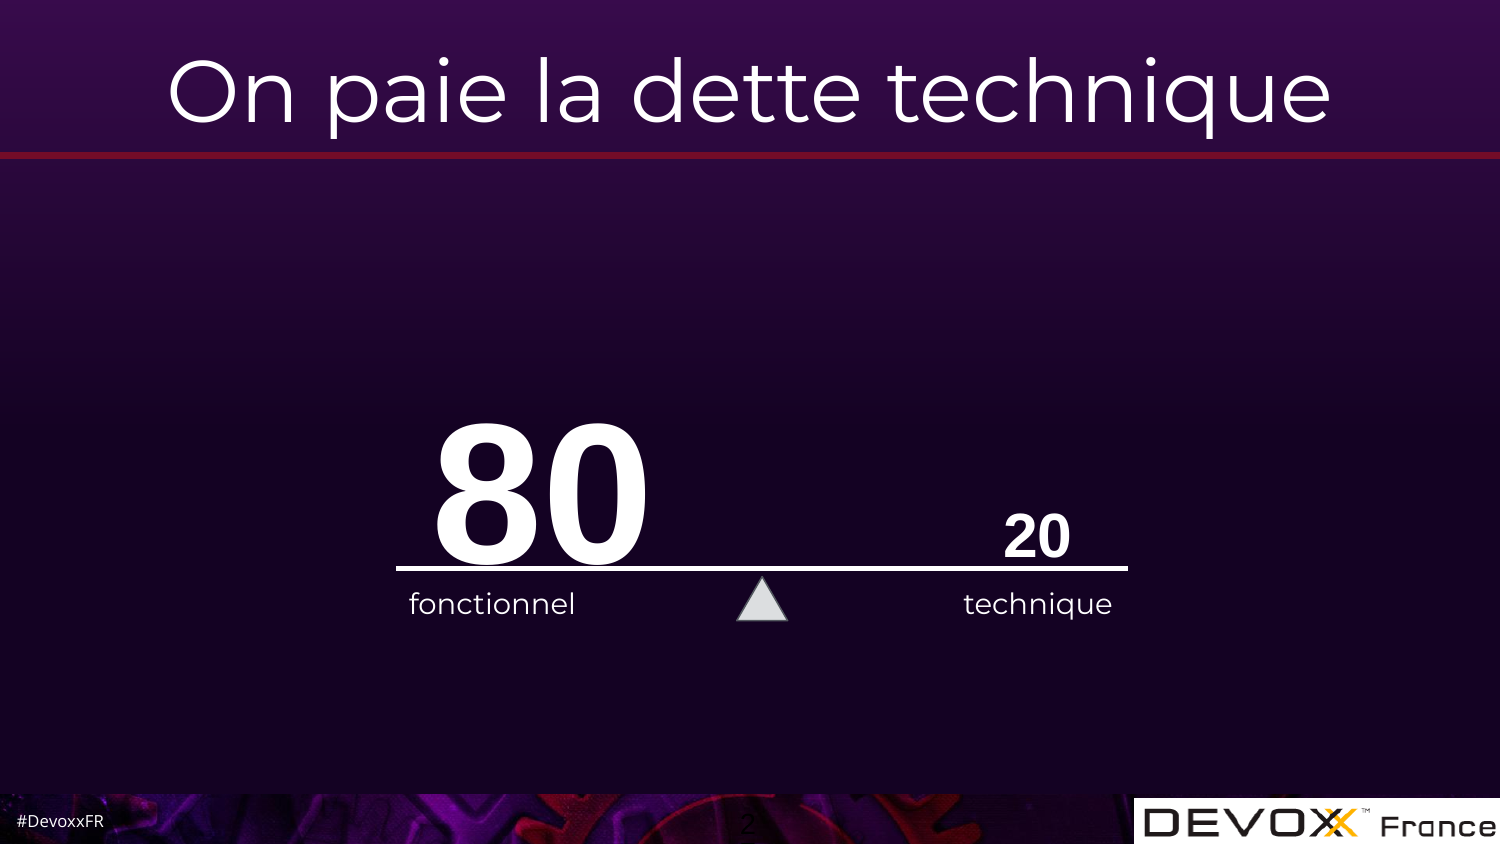

# On paie la dette technique
80
20

fonctionnel
technique
27